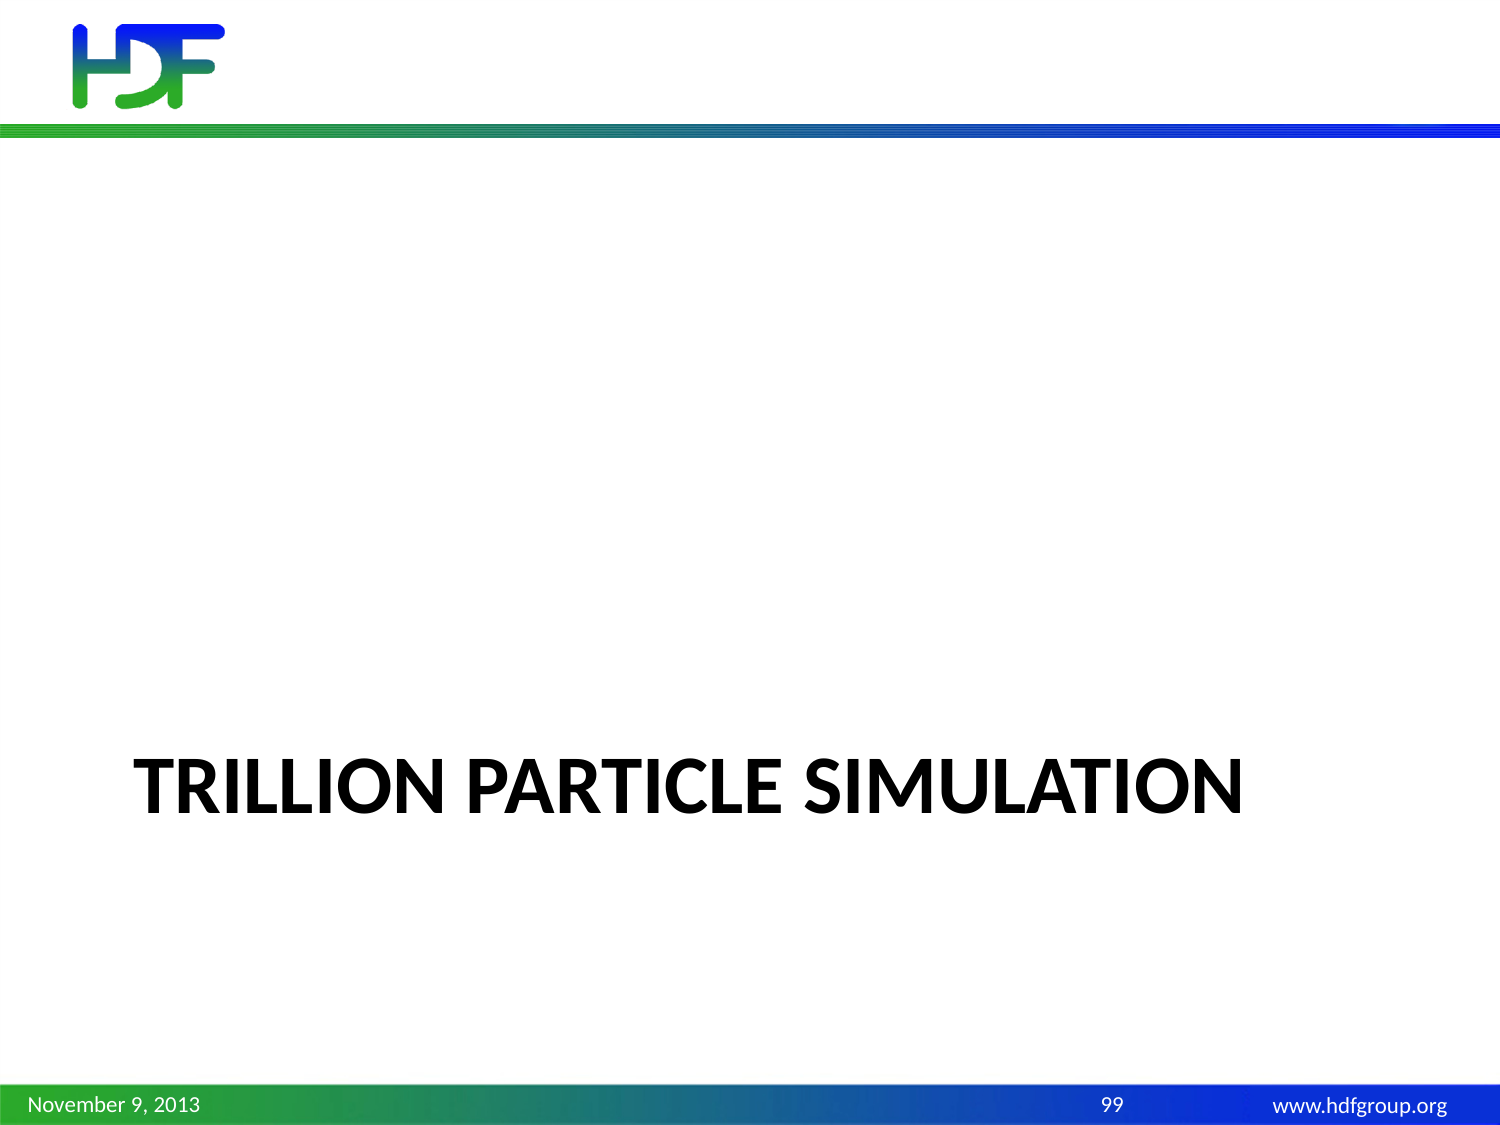

# Trillion particle simulation
November 9, 2013
99